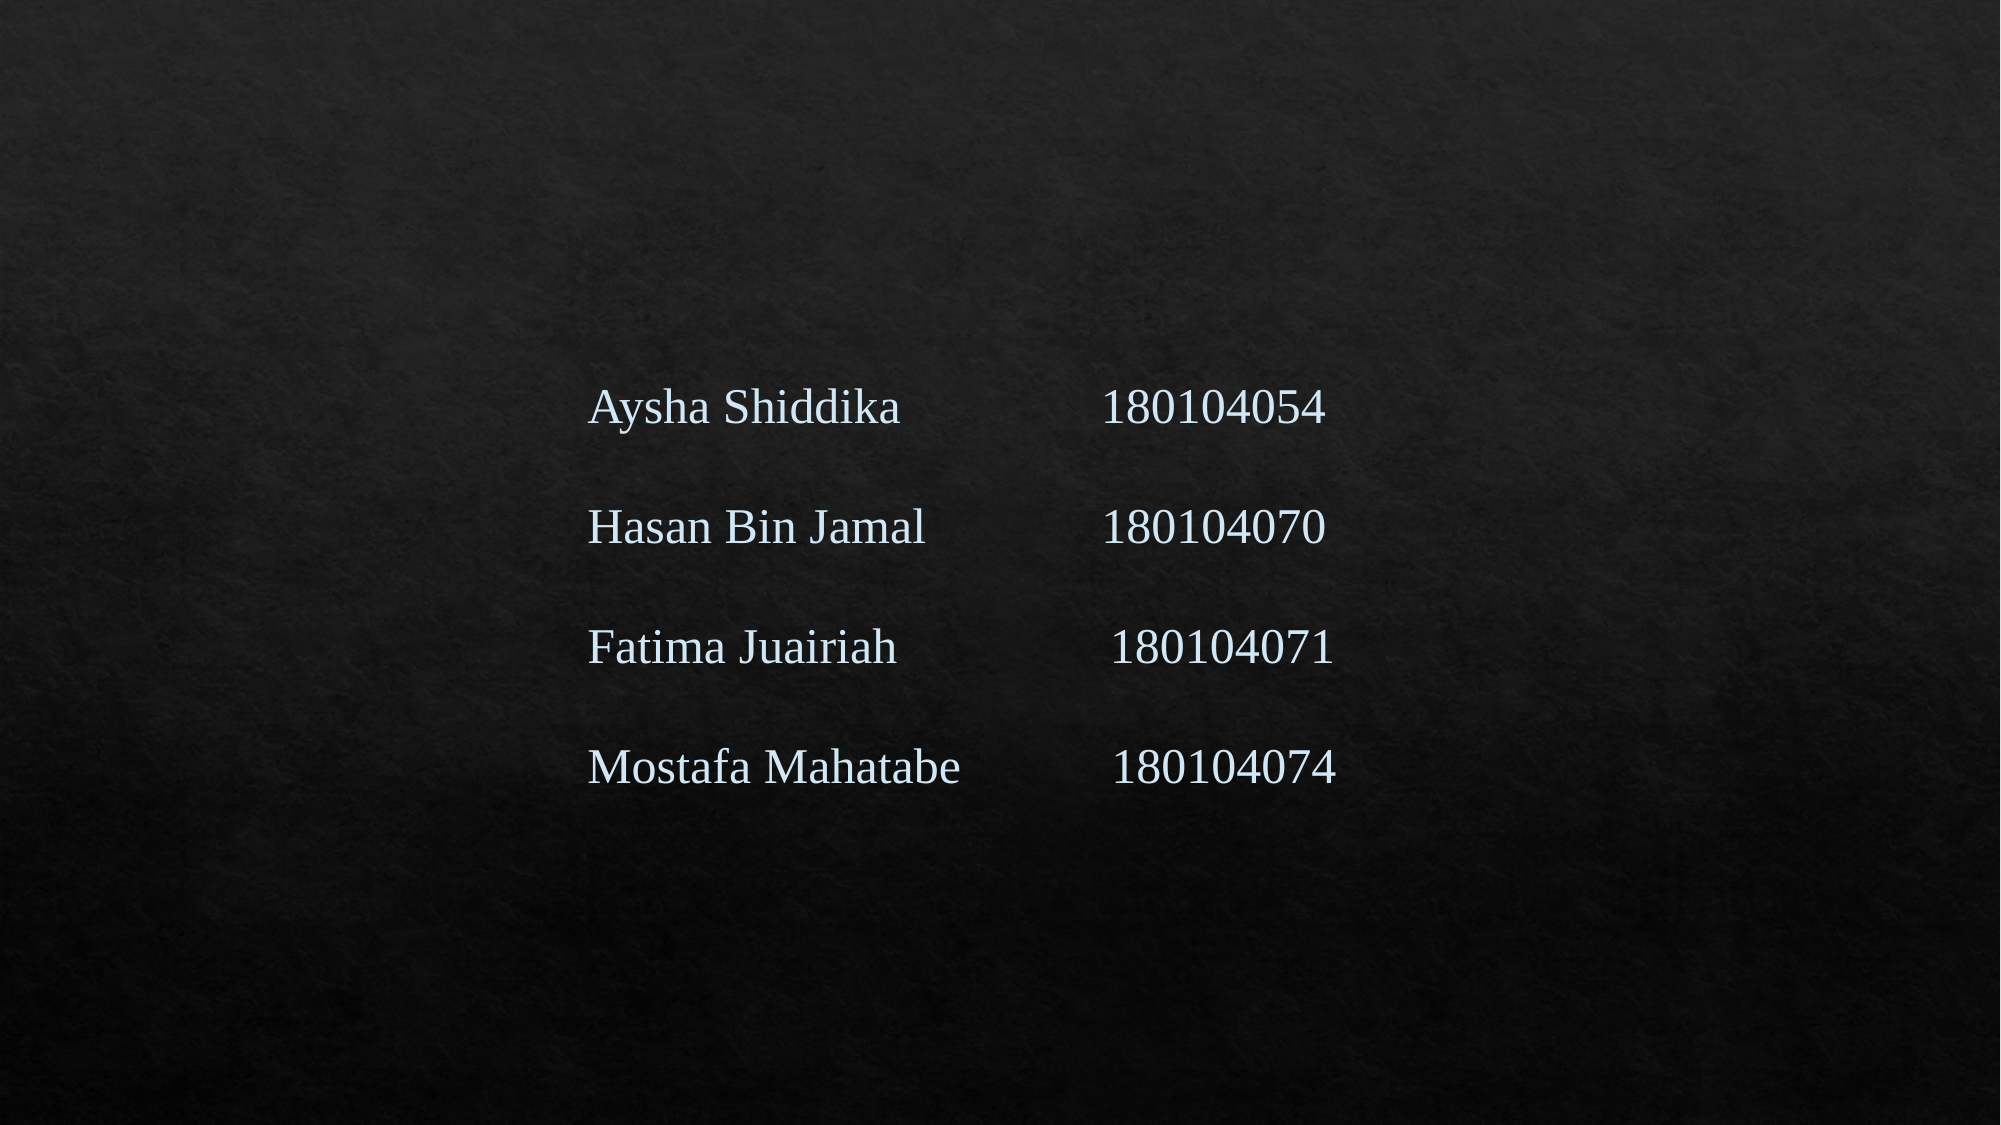

Aysha Shiddika                180104054

Hasan Bin Jamal              180104070

Fatima Juairiah                 180104071

Mostafa Mahatabe            180104074
2